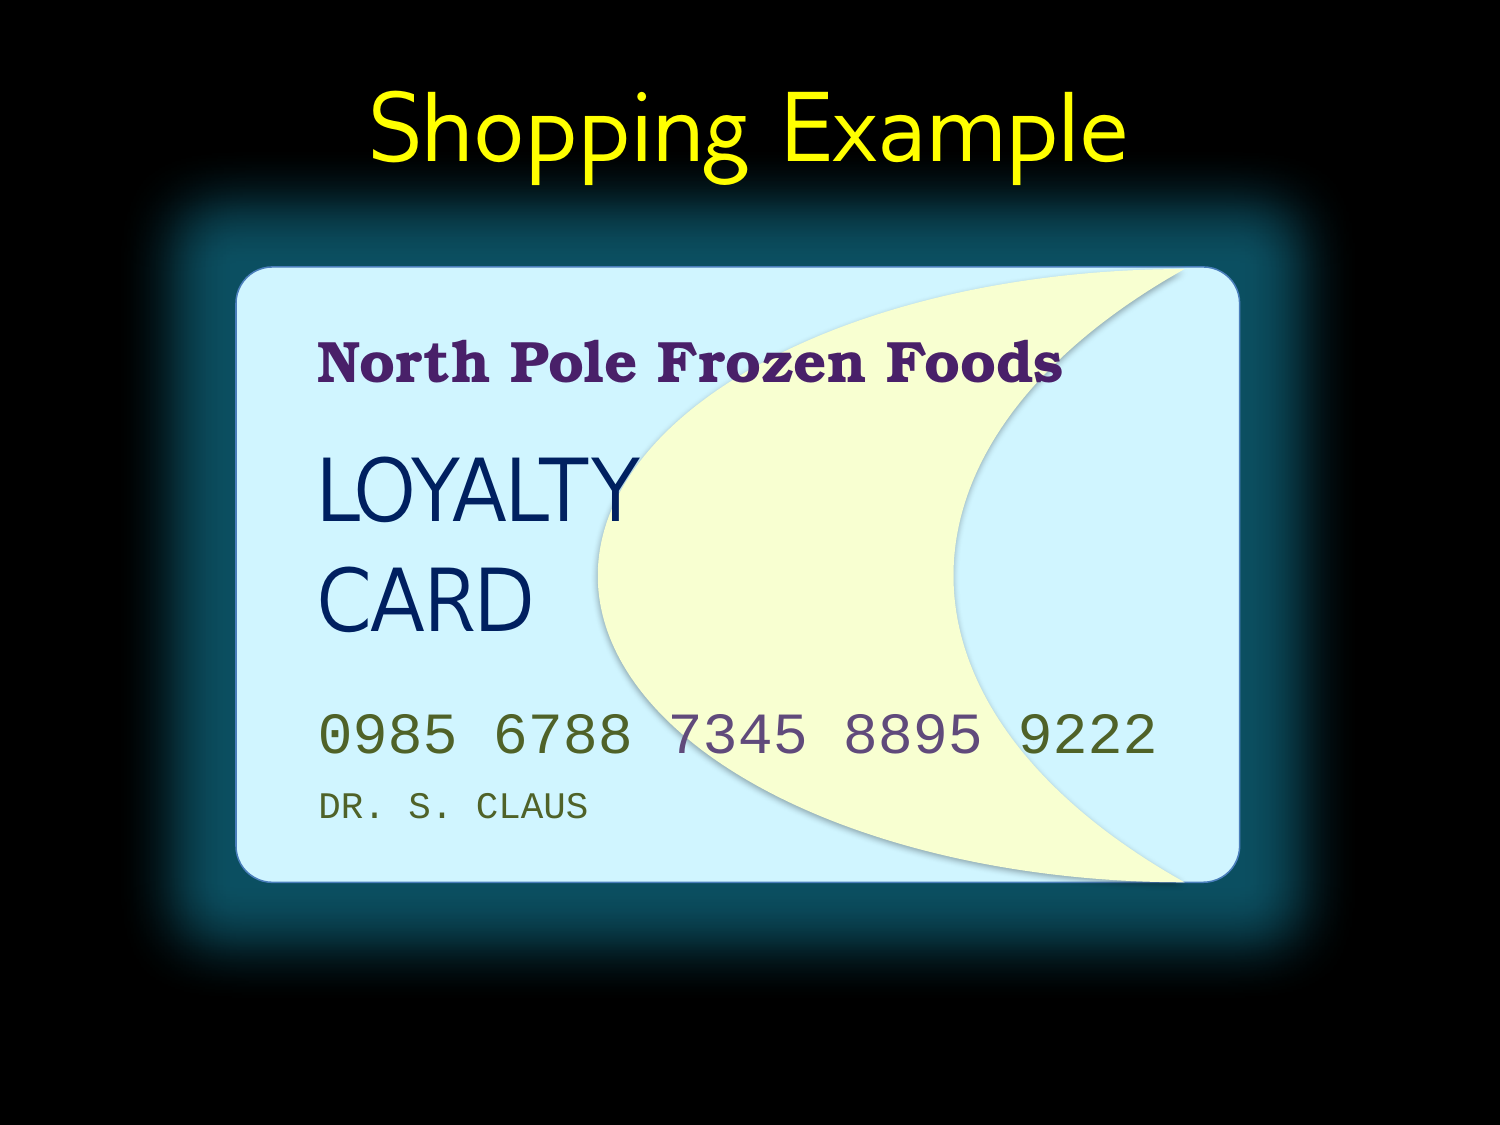

Shopping Example

North Pole Frozen Foods

LOYALTY
CARD
0985 6788 7345 8895 9222
DR. S. CLAUS